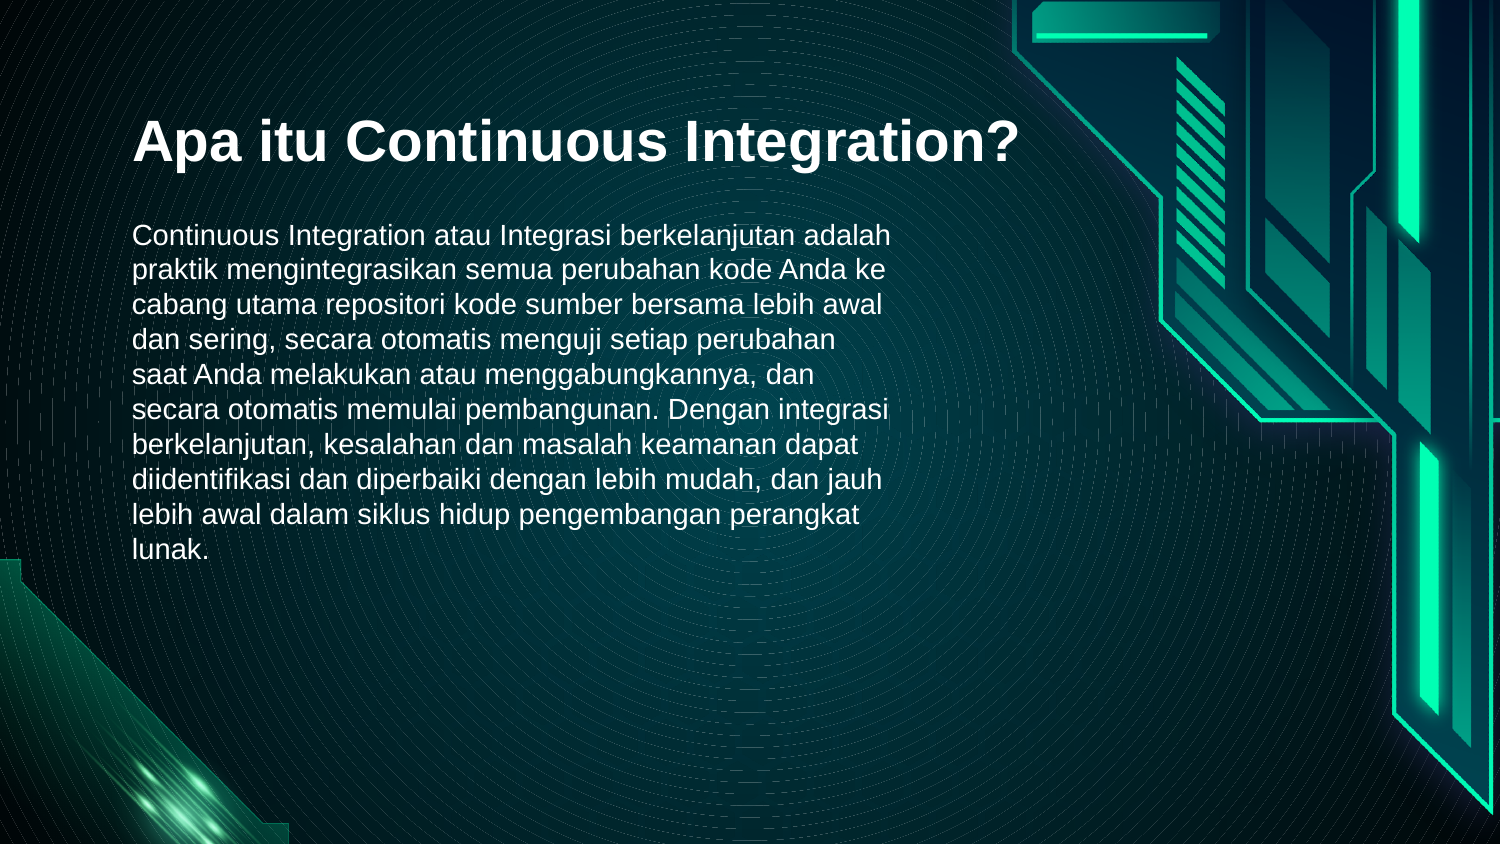

# Apa itu Continuous Integration?
Continuous Integration atau Integrasi berkelanjutan adalah praktik mengintegrasikan semua perubahan kode Anda ke cabang utama repositori kode sumber bersama lebih awal dan sering, secara otomatis menguji setiap perubahan saat Anda melakukan atau menggabungkannya, dan secara otomatis memulai pembangunan. Dengan integrasi berkelanjutan, kesalahan dan masalah keamanan dapat diidentifikasi dan diperbaiki dengan lebih mudah, dan jauh lebih awal dalam siklus hidup pengembangan perangkat lunak.